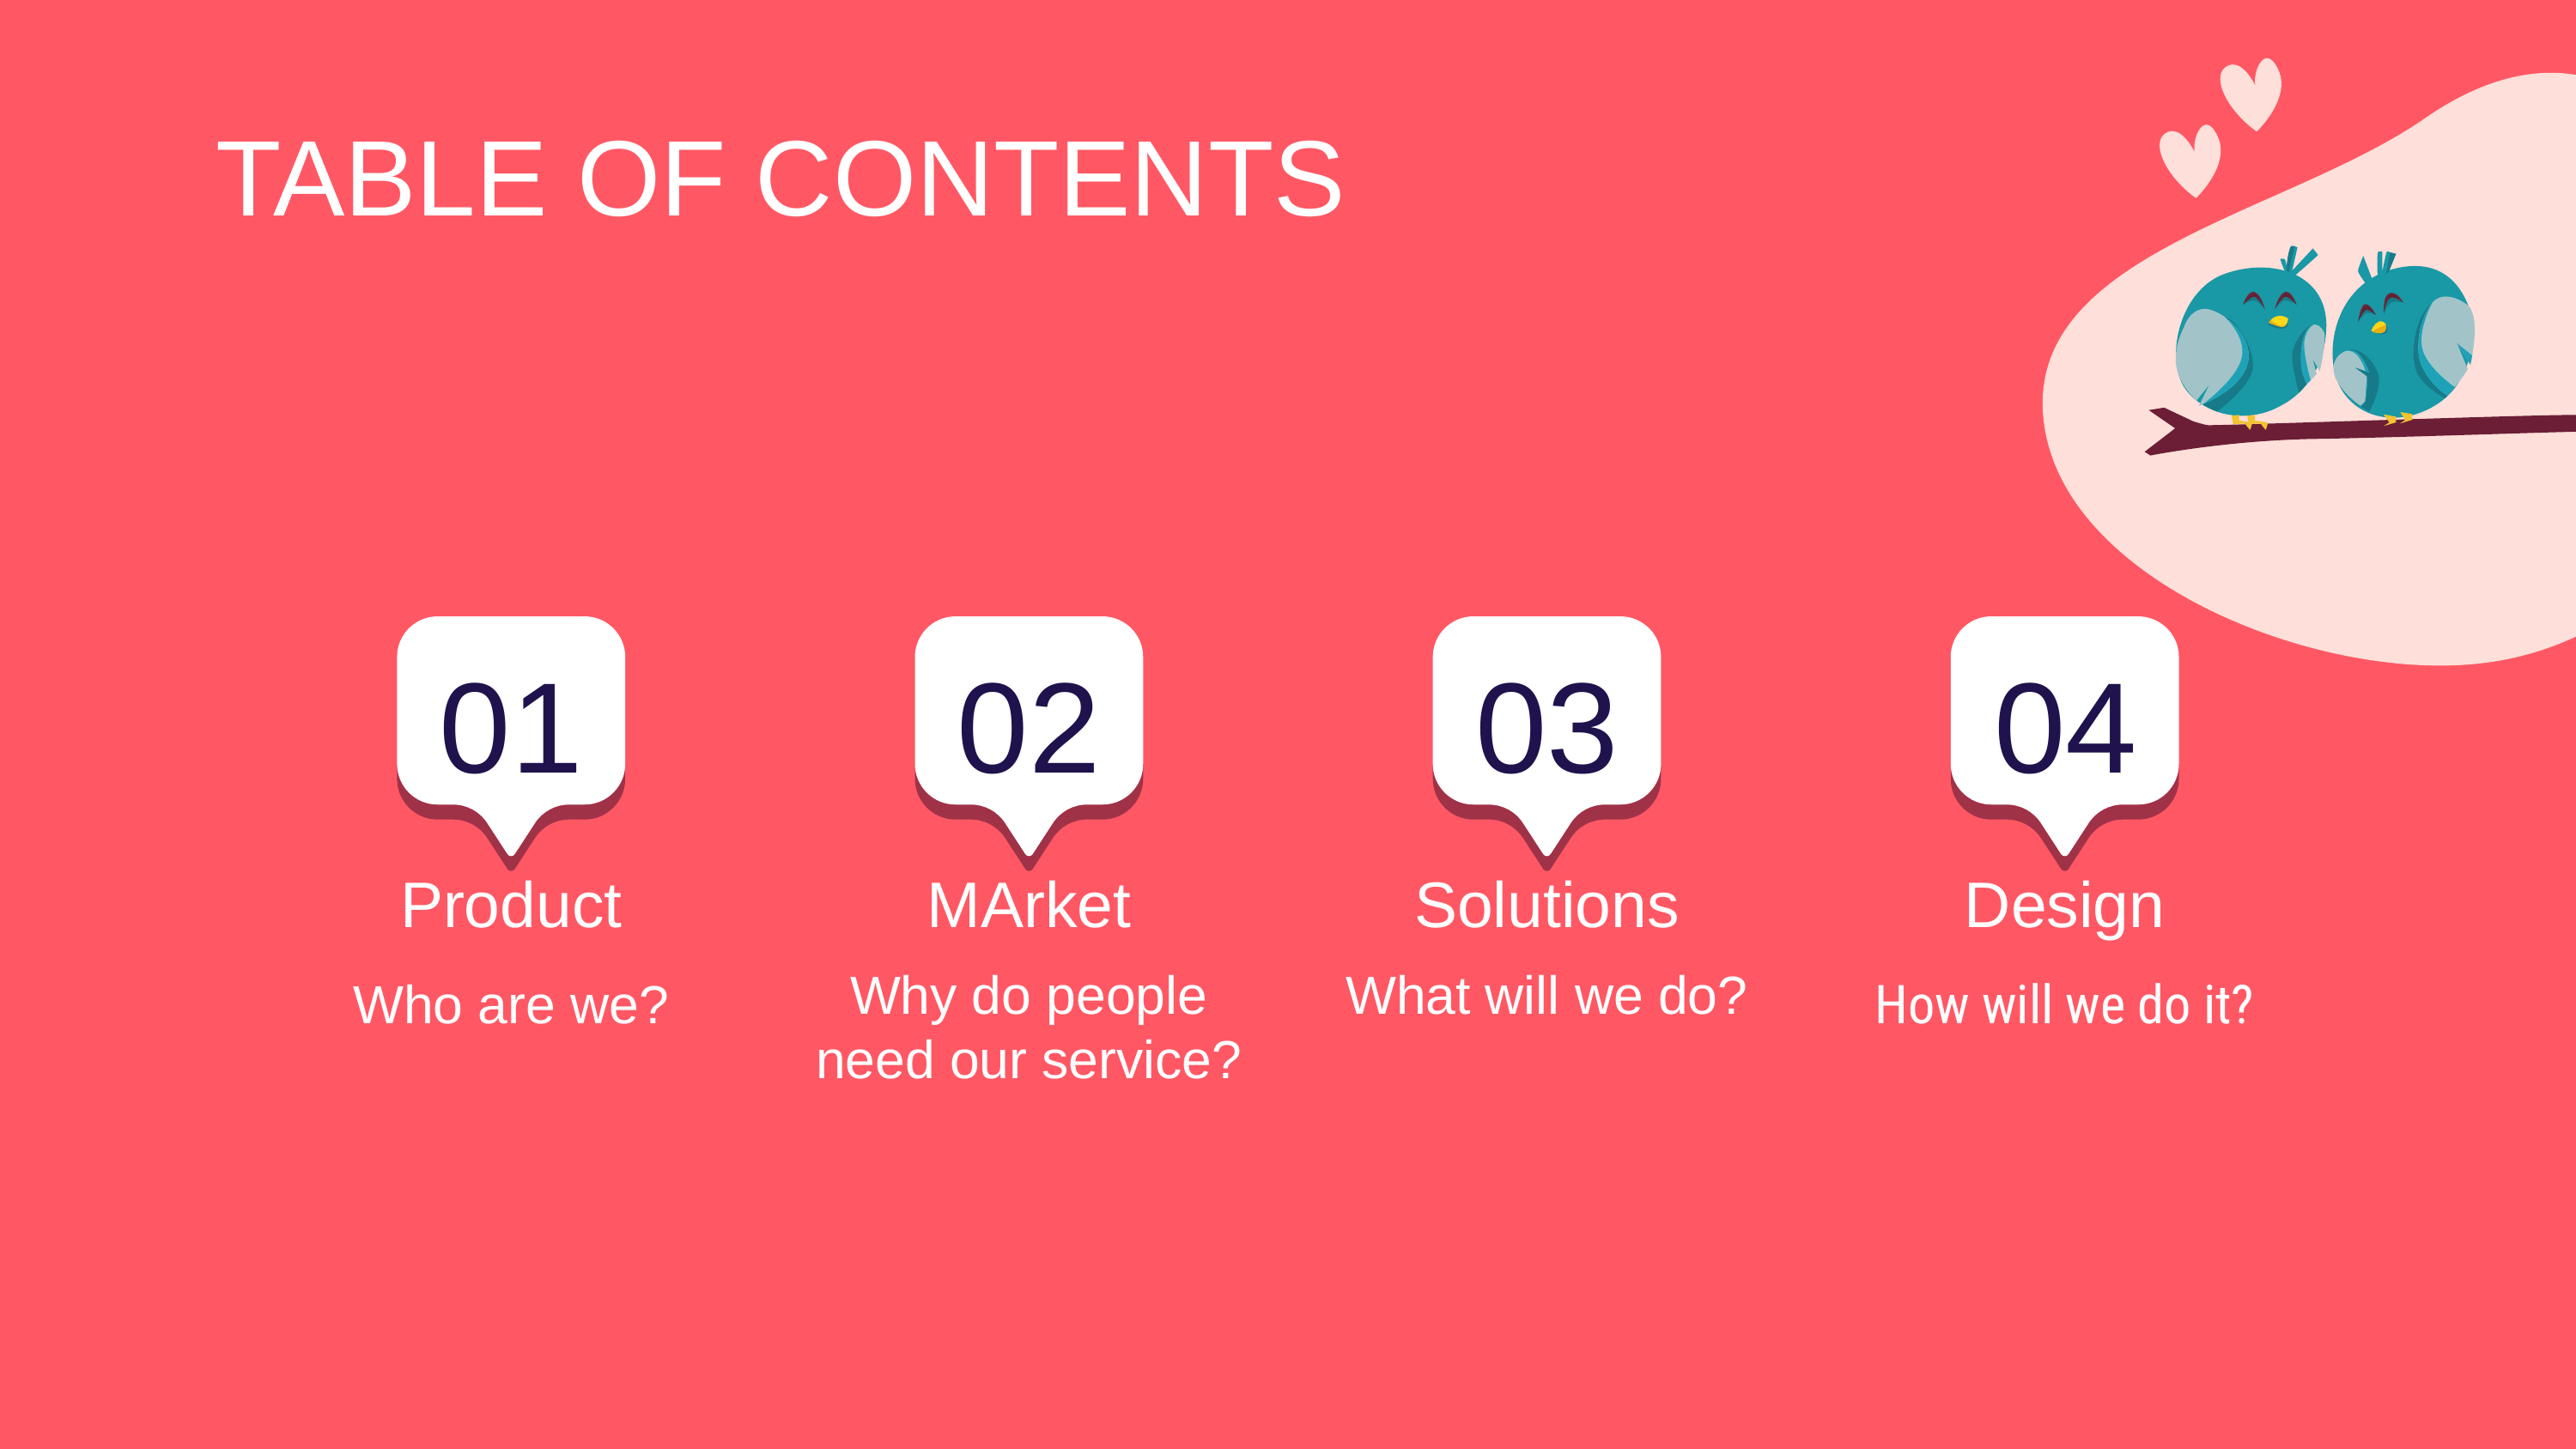

TABLE OF CONTENTS

01
02
03
04

Product
MArket
Solutions
Design
Why do people need our service?
What will we do?
Who are we?
How will we do it?